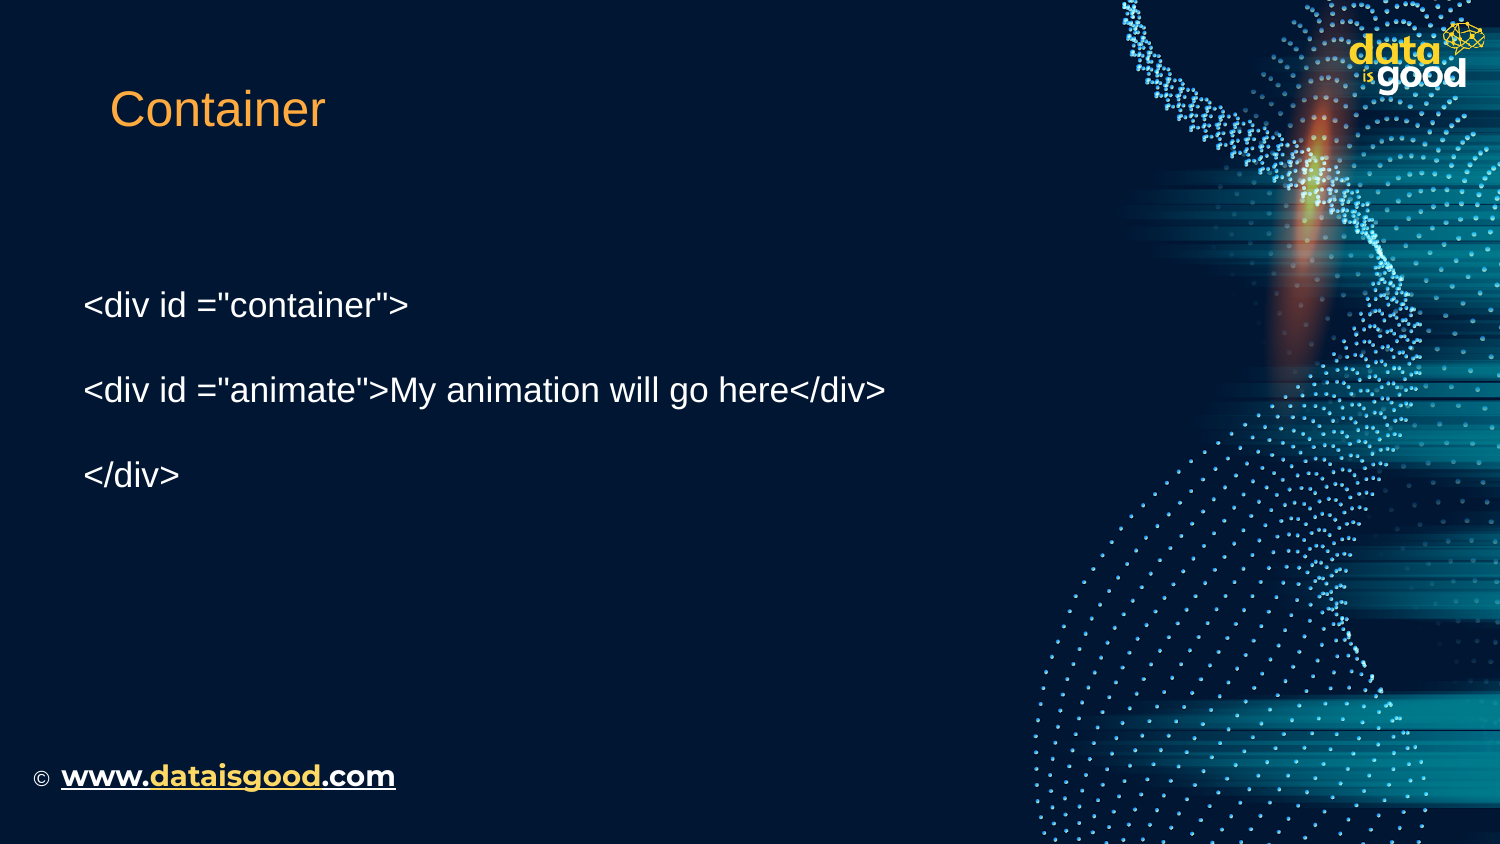

# Container
<div id ="container">
<div id ="animate">My animation will go here</div>
</div>